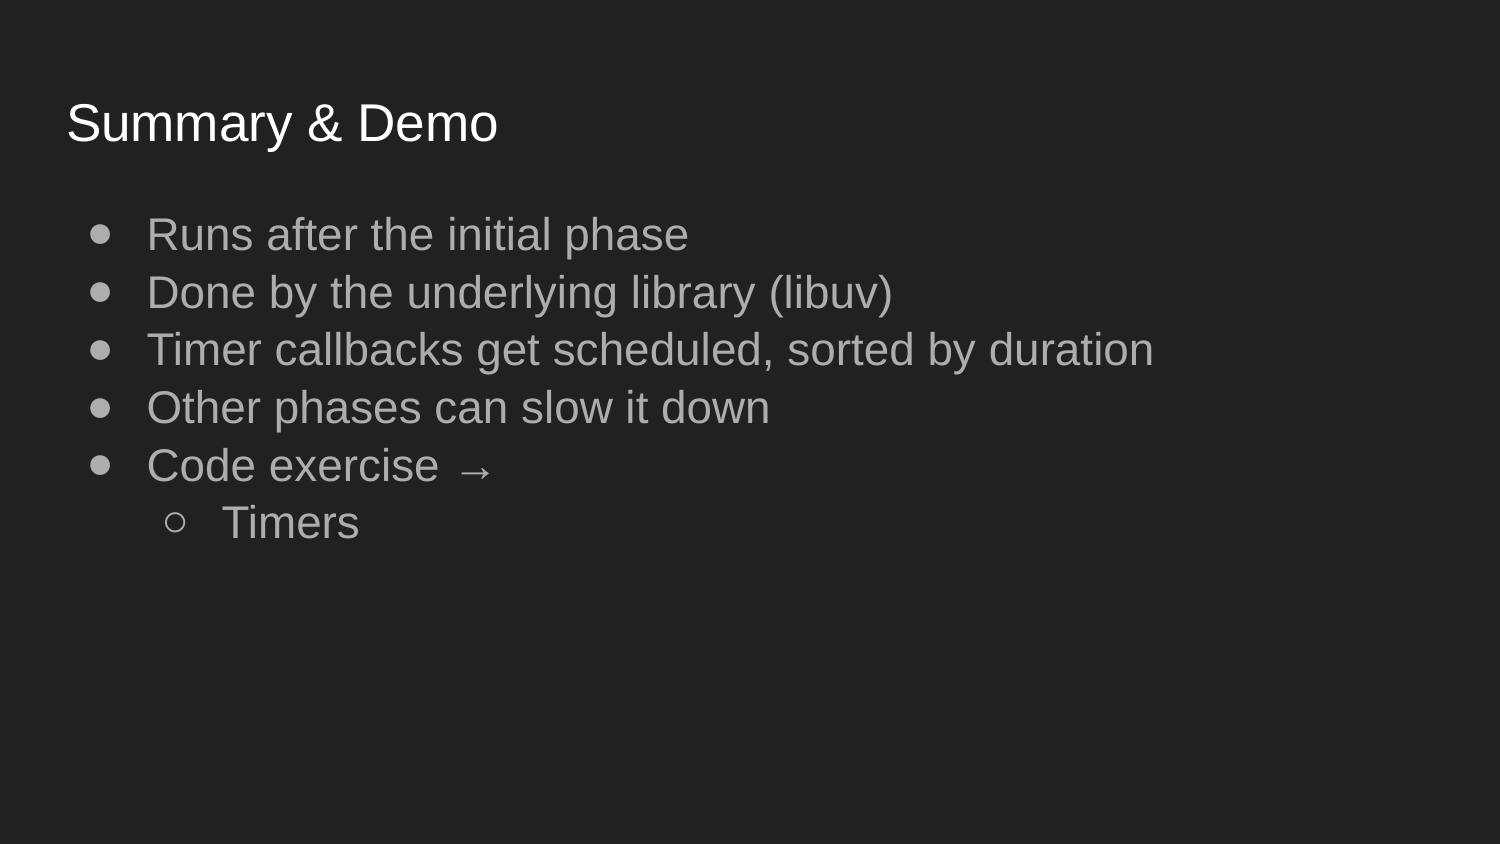

# Summary & Demo
Runs after the initial phase
Done by the underlying library (libuv)
Timer callbacks get scheduled, sorted by duration
Other phases can slow it down
Code exercise →
Timers